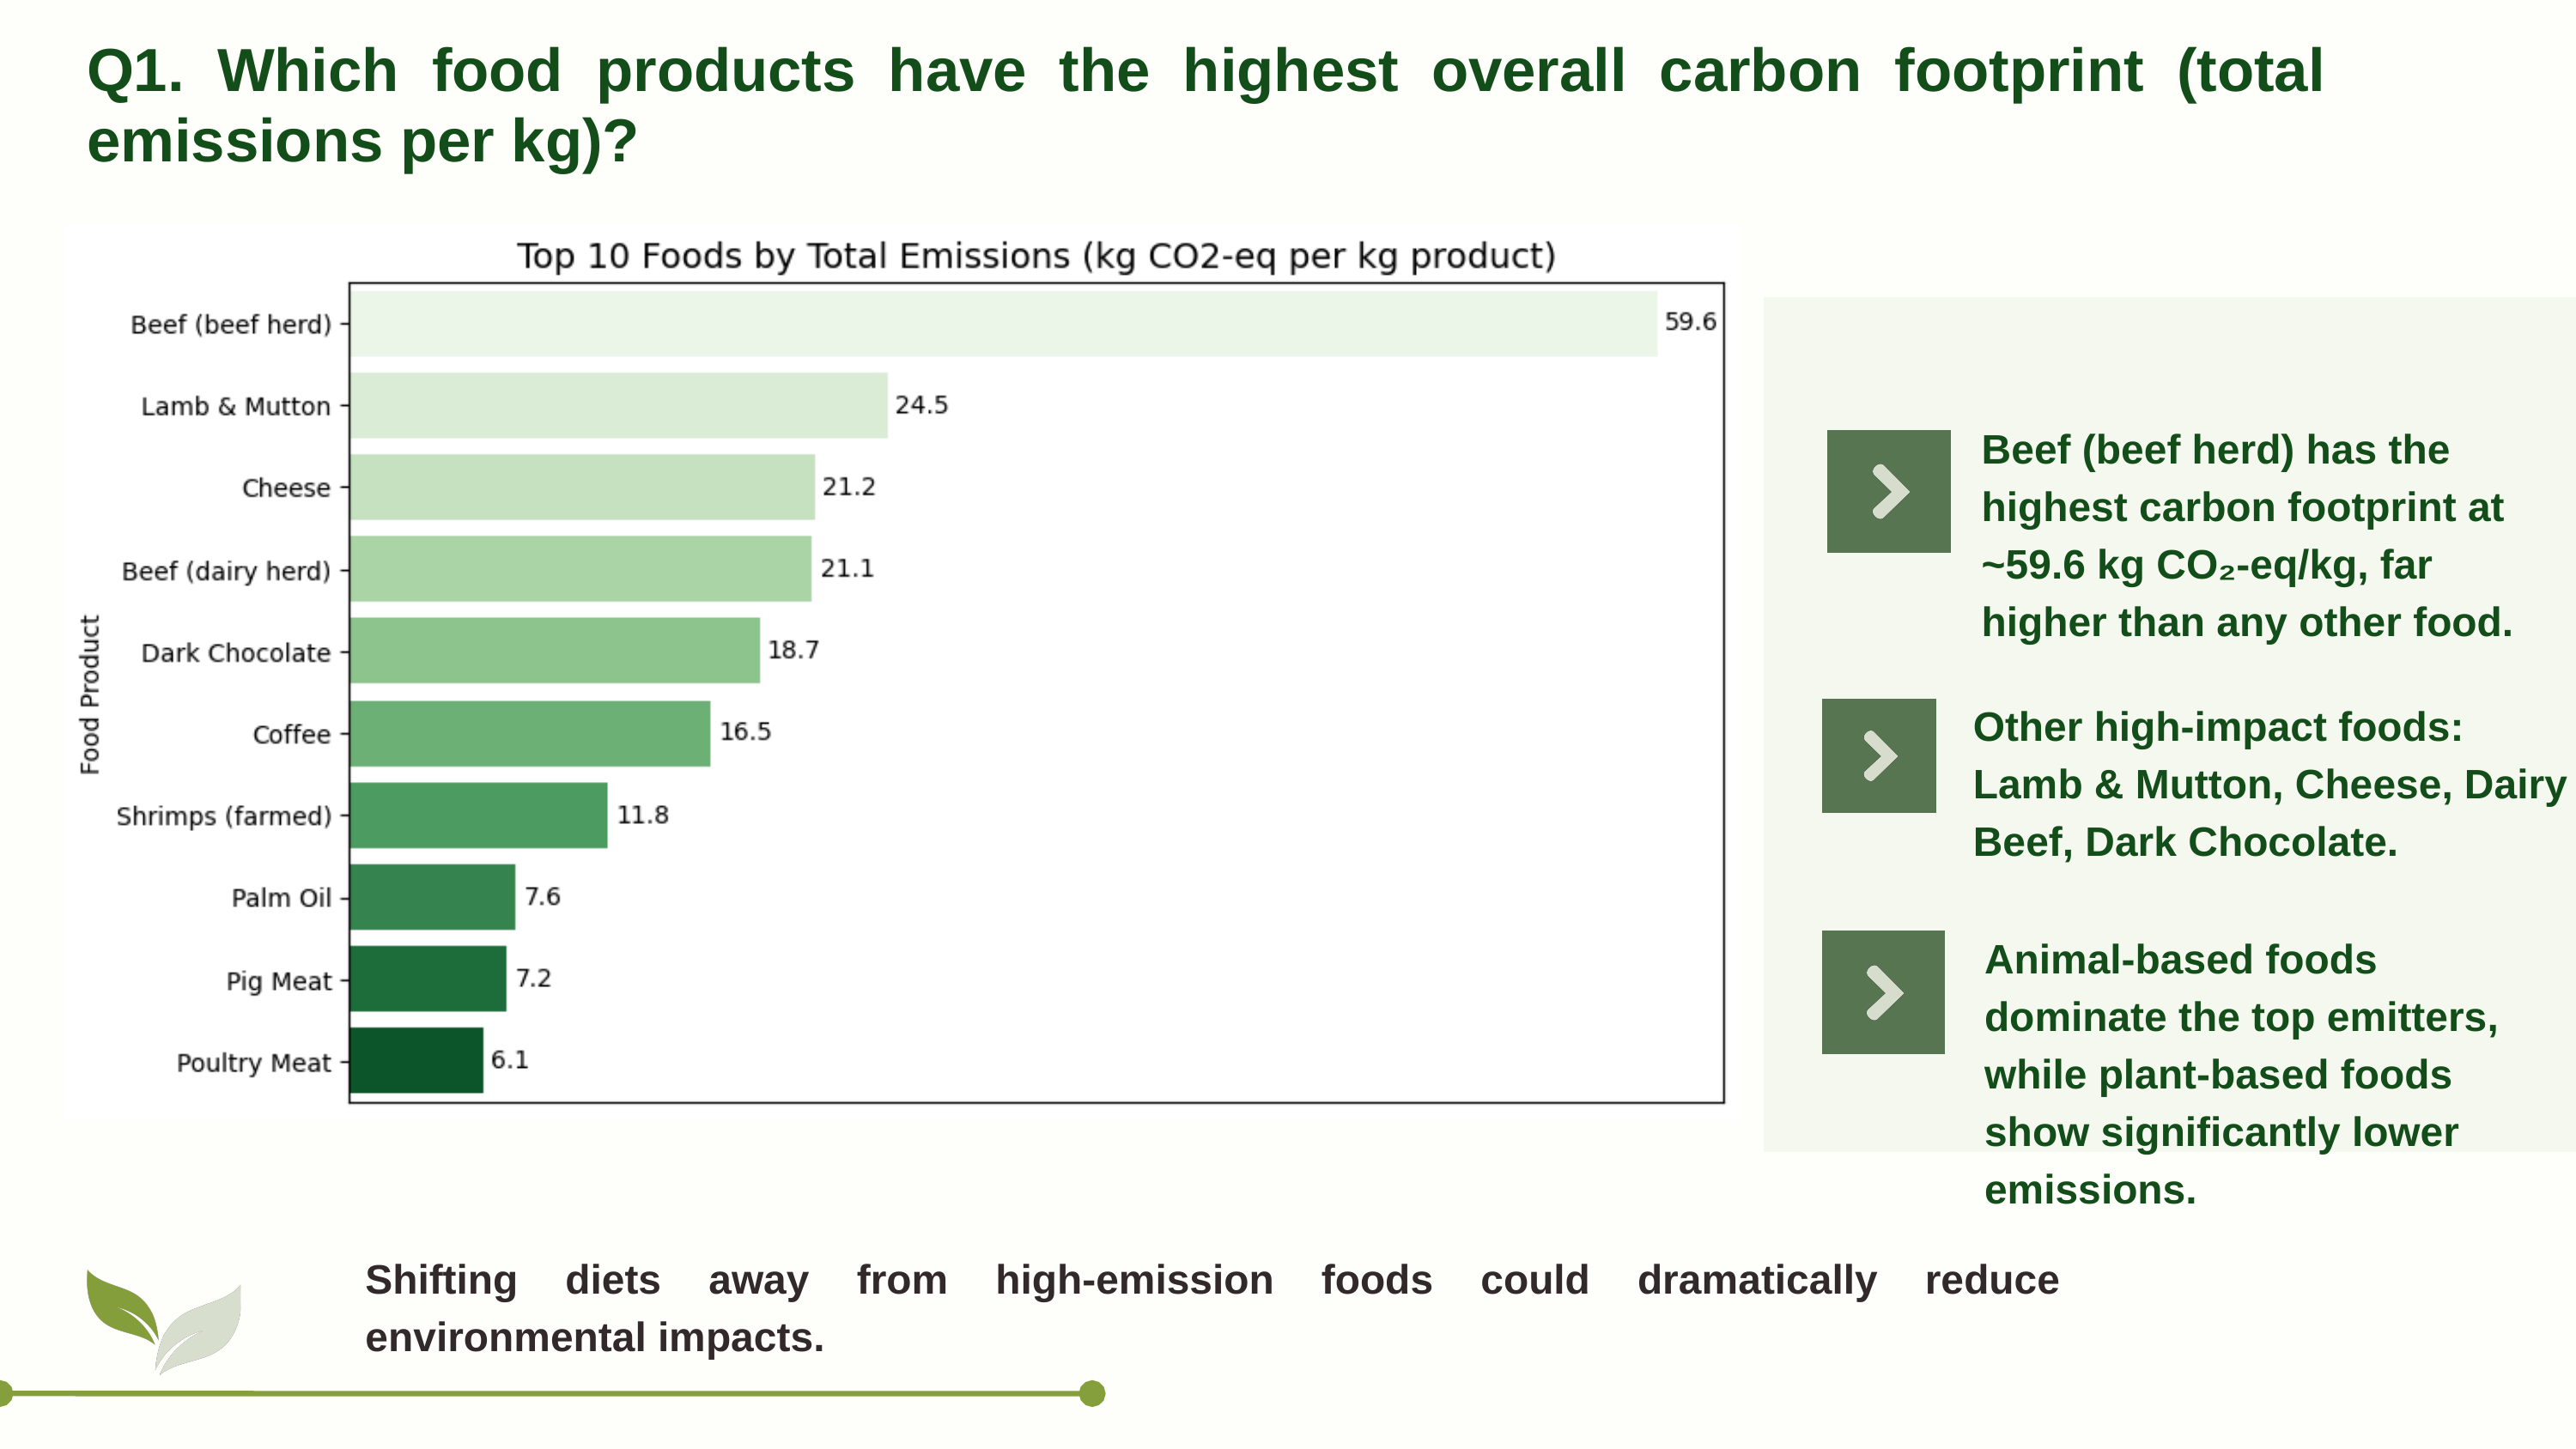

Q1. Which food products have the highest overall carbon footprint (total emissions per kg)?

Beef (beef herd) has the highest carbon footprint at ~59.6 kg CO₂-eq/kg, far higher than any other food.

Other high-impact foods: Lamb & Mutton, Cheese, Dairy Beef, Dark Chocolate.

Animal-based foods dominate the top emitters, while plant-based foods show significantly lower emissions.

Shifting diets away from high-emission foods could dramatically reduce environmental impacts.